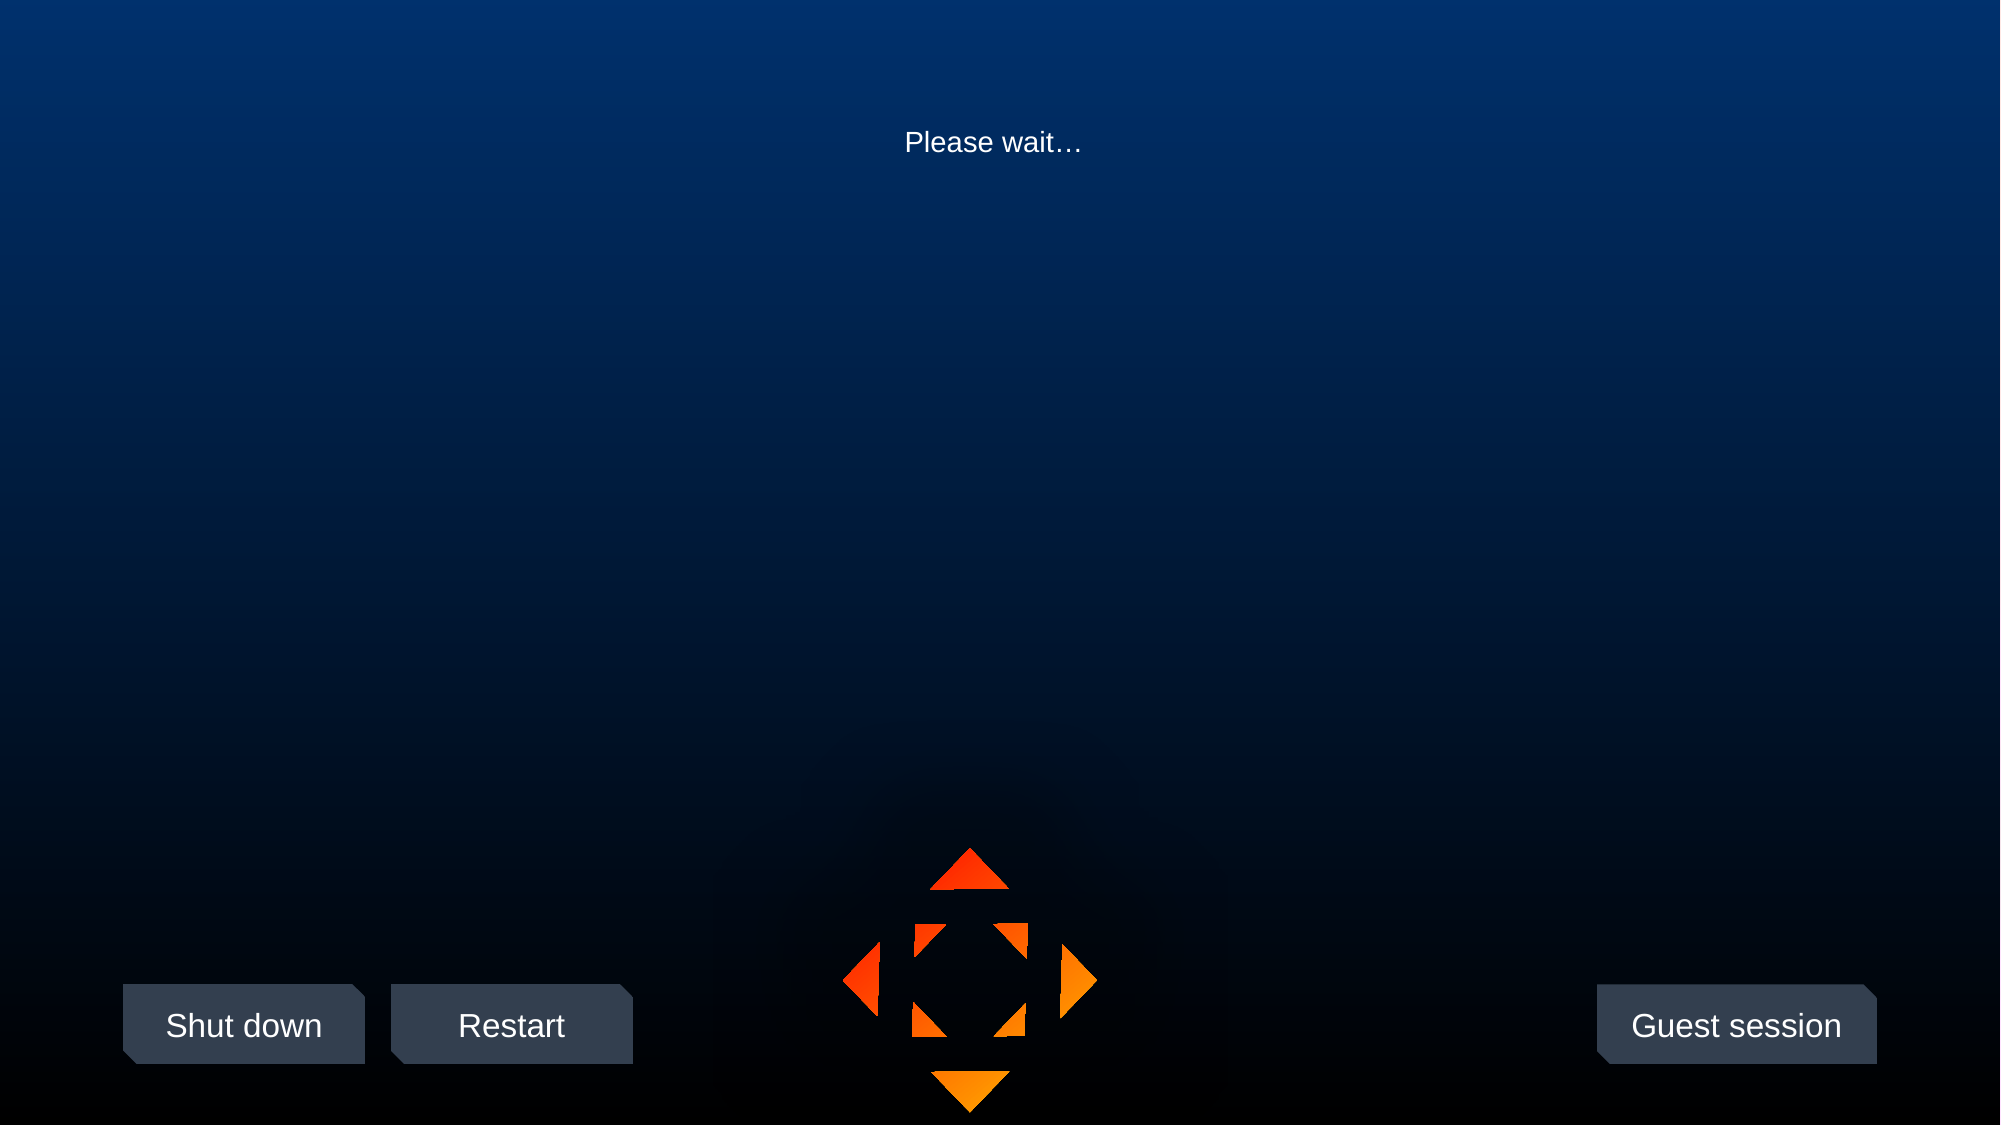

Please wait…

Restart
Shut down
Guest session